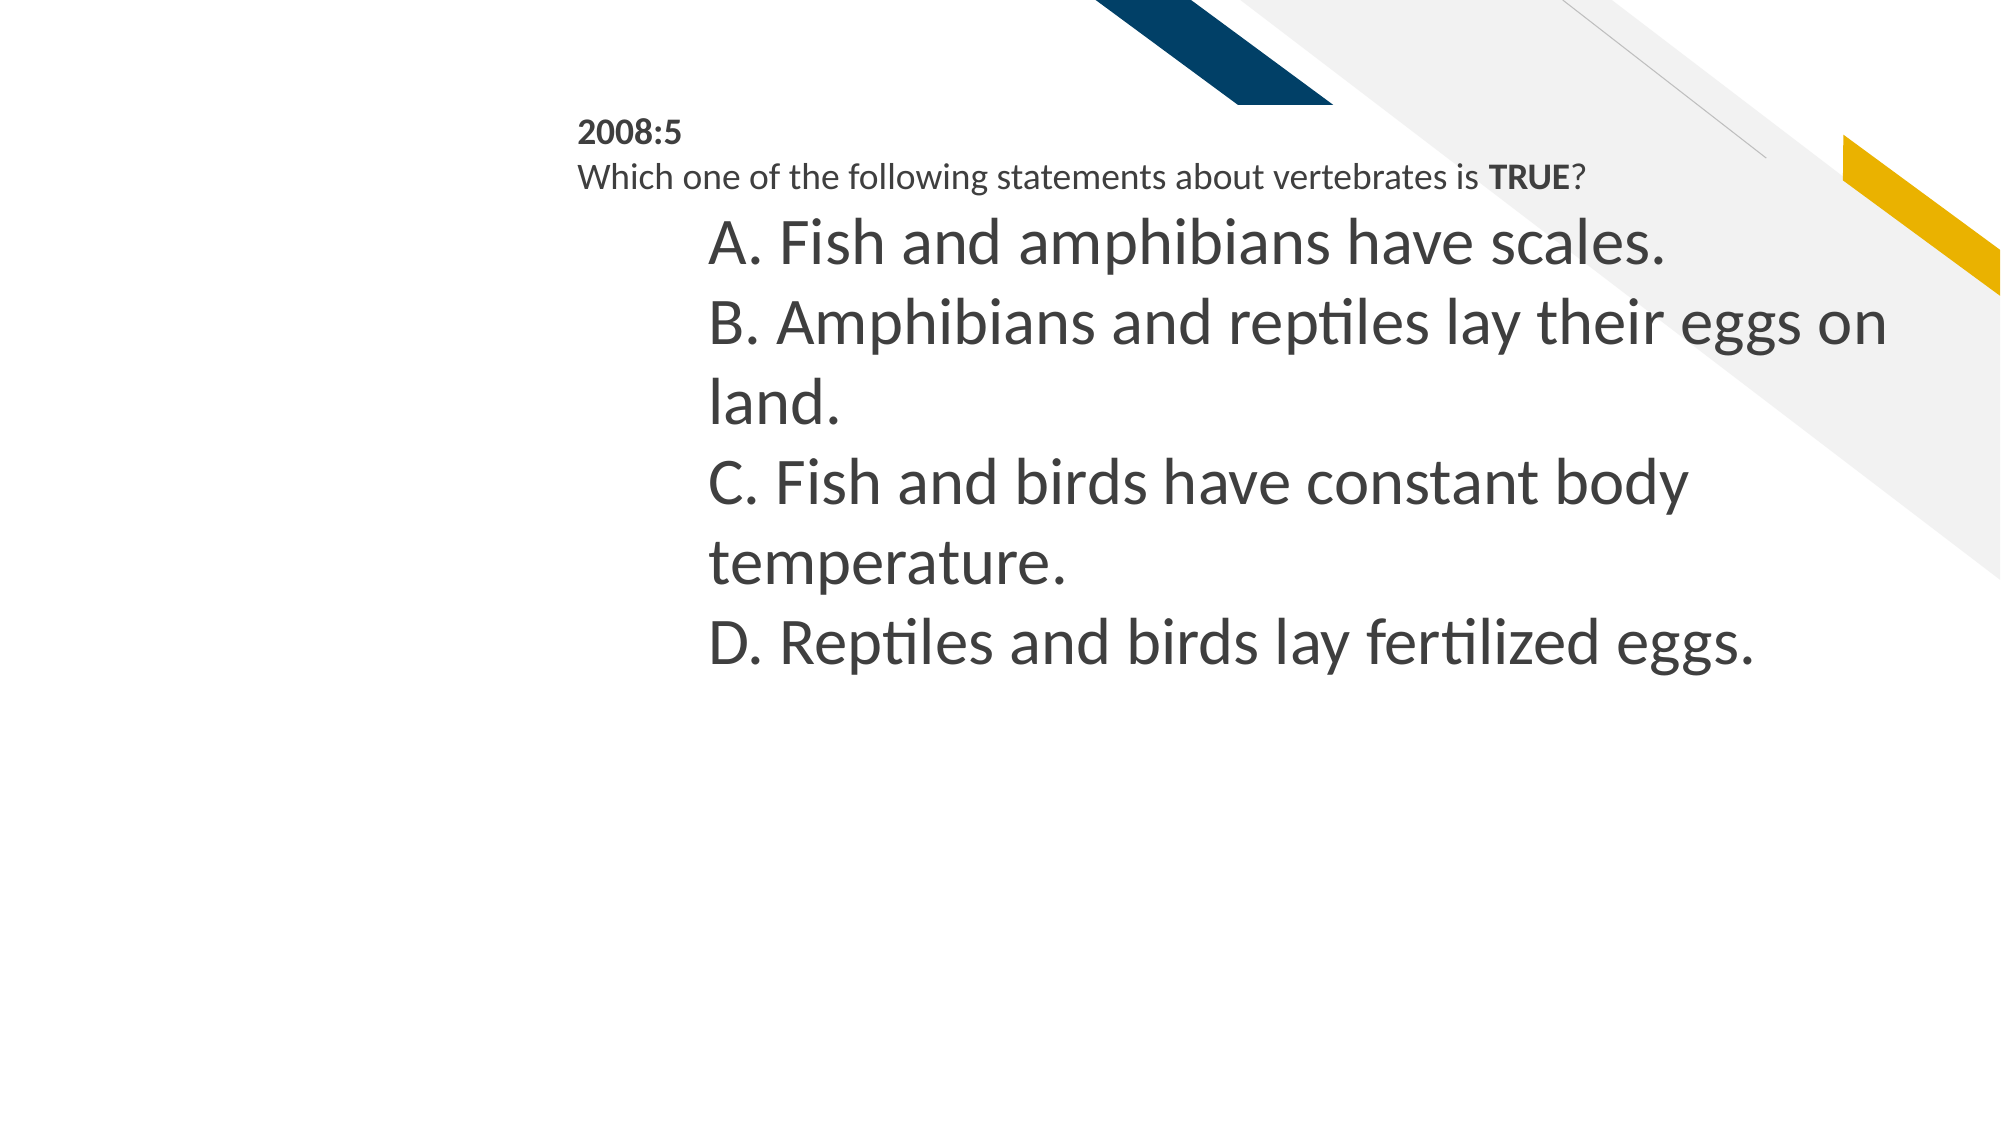

2008:5
Which one of the following statements about vertebrates is TRUE?
A. Fish and amphibians have scales.
B. Amphibians and reptiles lay their eggs on land.
C. Fish and birds have constant body temperature.
D. Reptiles and birds lay fertilized eggs.